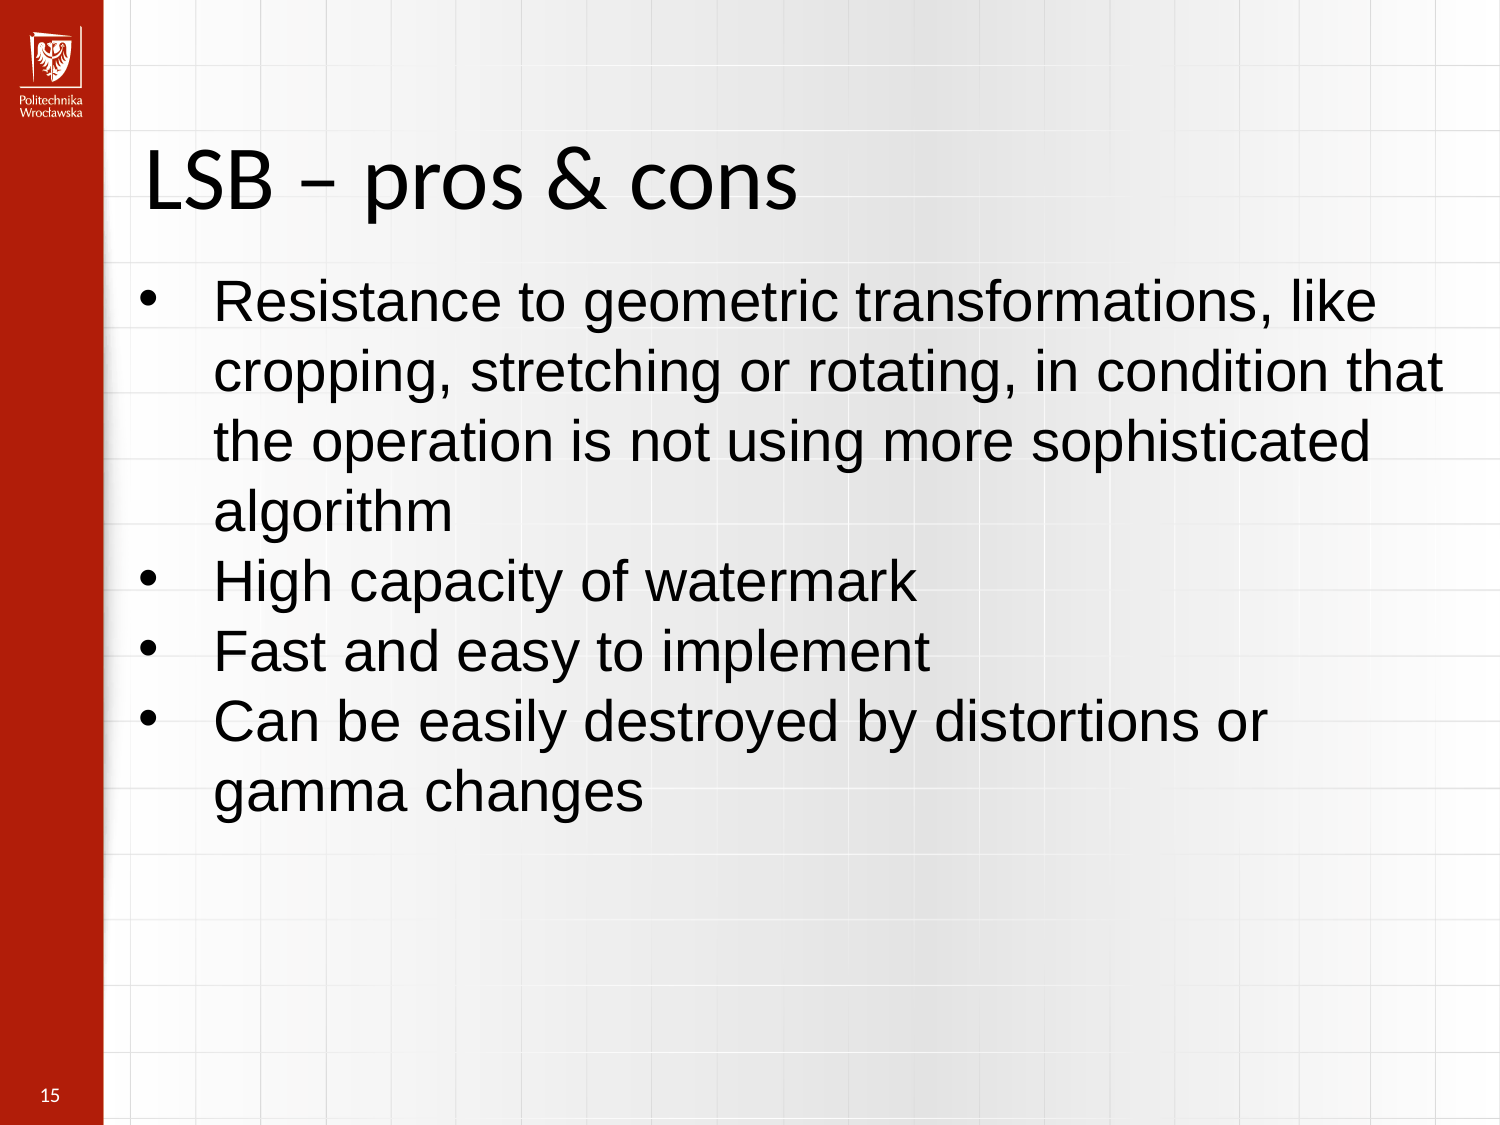

LSB – pros & cons
Resistance to geometric transformations, like cropping, stretching or rotating, in condition that the operation is not using more sophisticated algorithm
High capacity of watermark
Fast and easy to implement
Can be easily destroyed by distortions or gamma changes